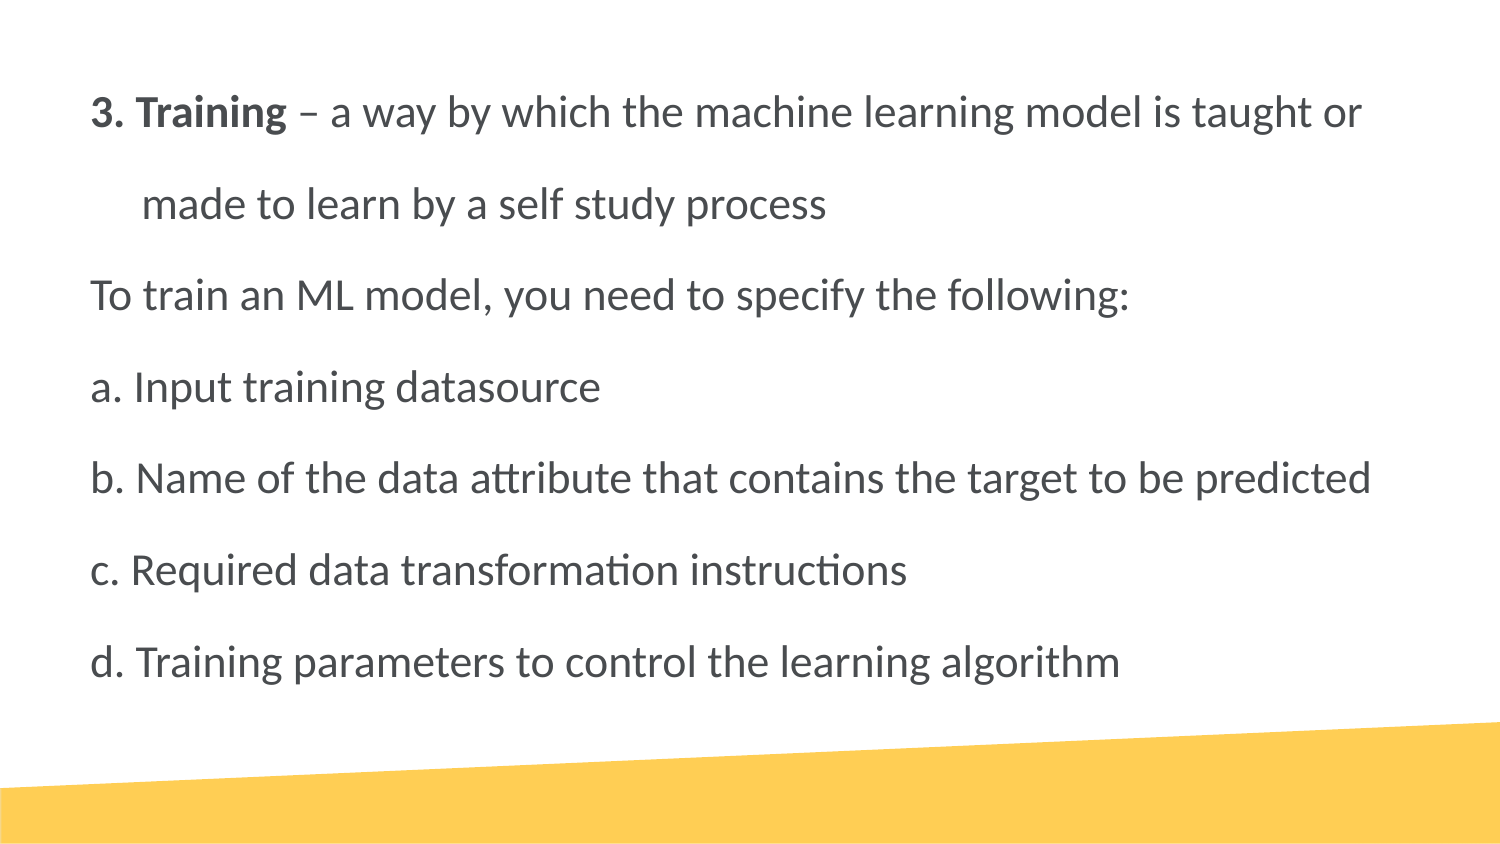

3. Training – a way by which the machine learning model is taught or
     made to learn by a self study process
To train an ML model, you need to specify the following:
a. Input training datasource
b. Name of the data attribute that contains the target to be predicted
c. Required data transformation instructions
d. Training parameters to control the learning algorithm